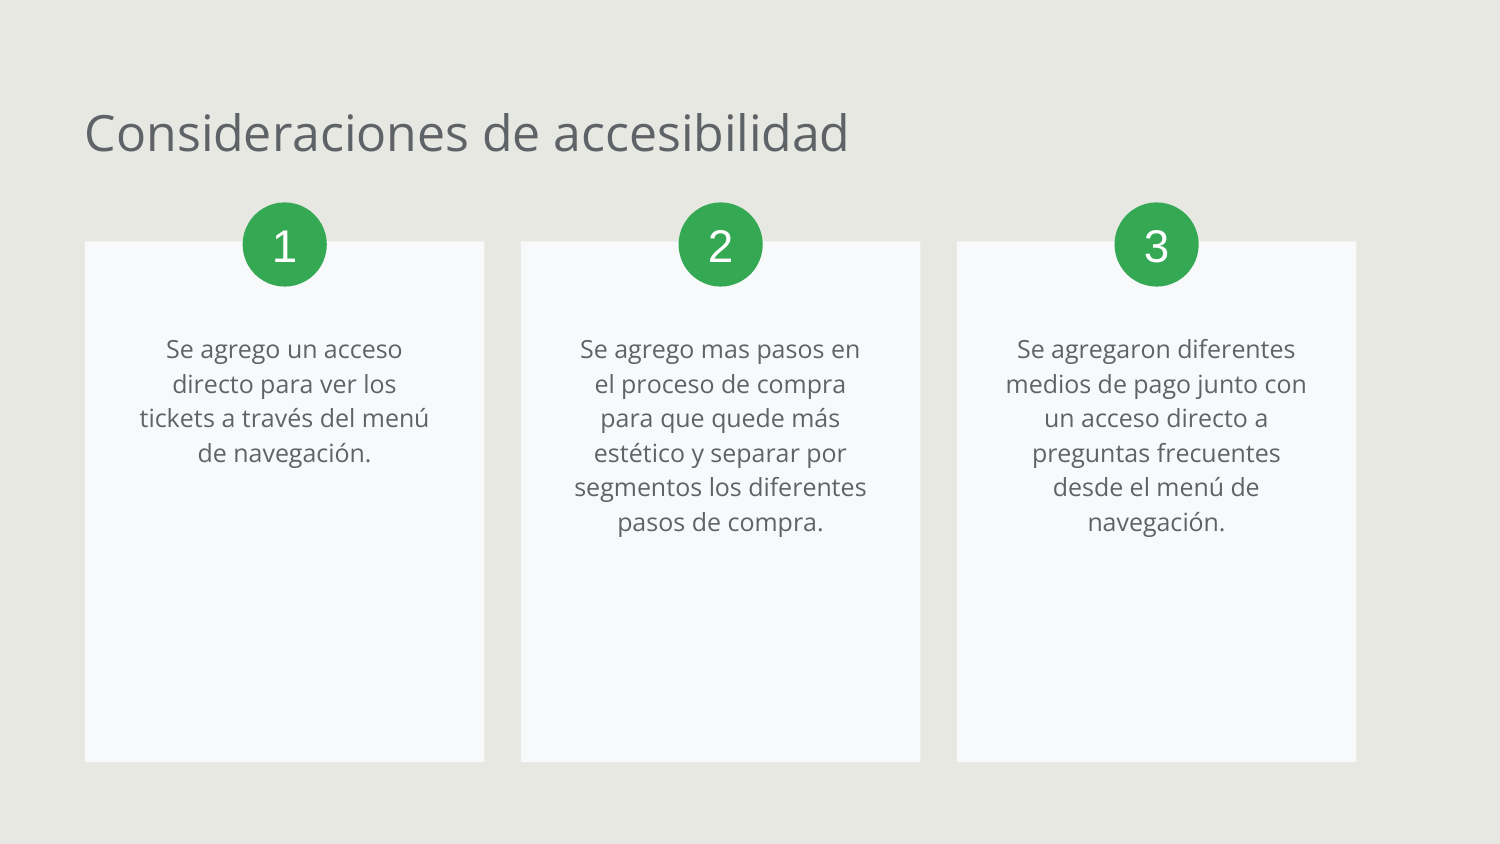

Consideraciones de accesibilidad
1
2
3

Se agrego un acceso directo para ver los tickets a través del menú de navegación.
Se agrego mas pasos en el proceso de compra para que quede más estético y separar por segmentos los diferentes pasos de compra.
Se agregaron diferentes medios de pago junto con un acceso directo a preguntas frecuentes desde el menú de navegación.